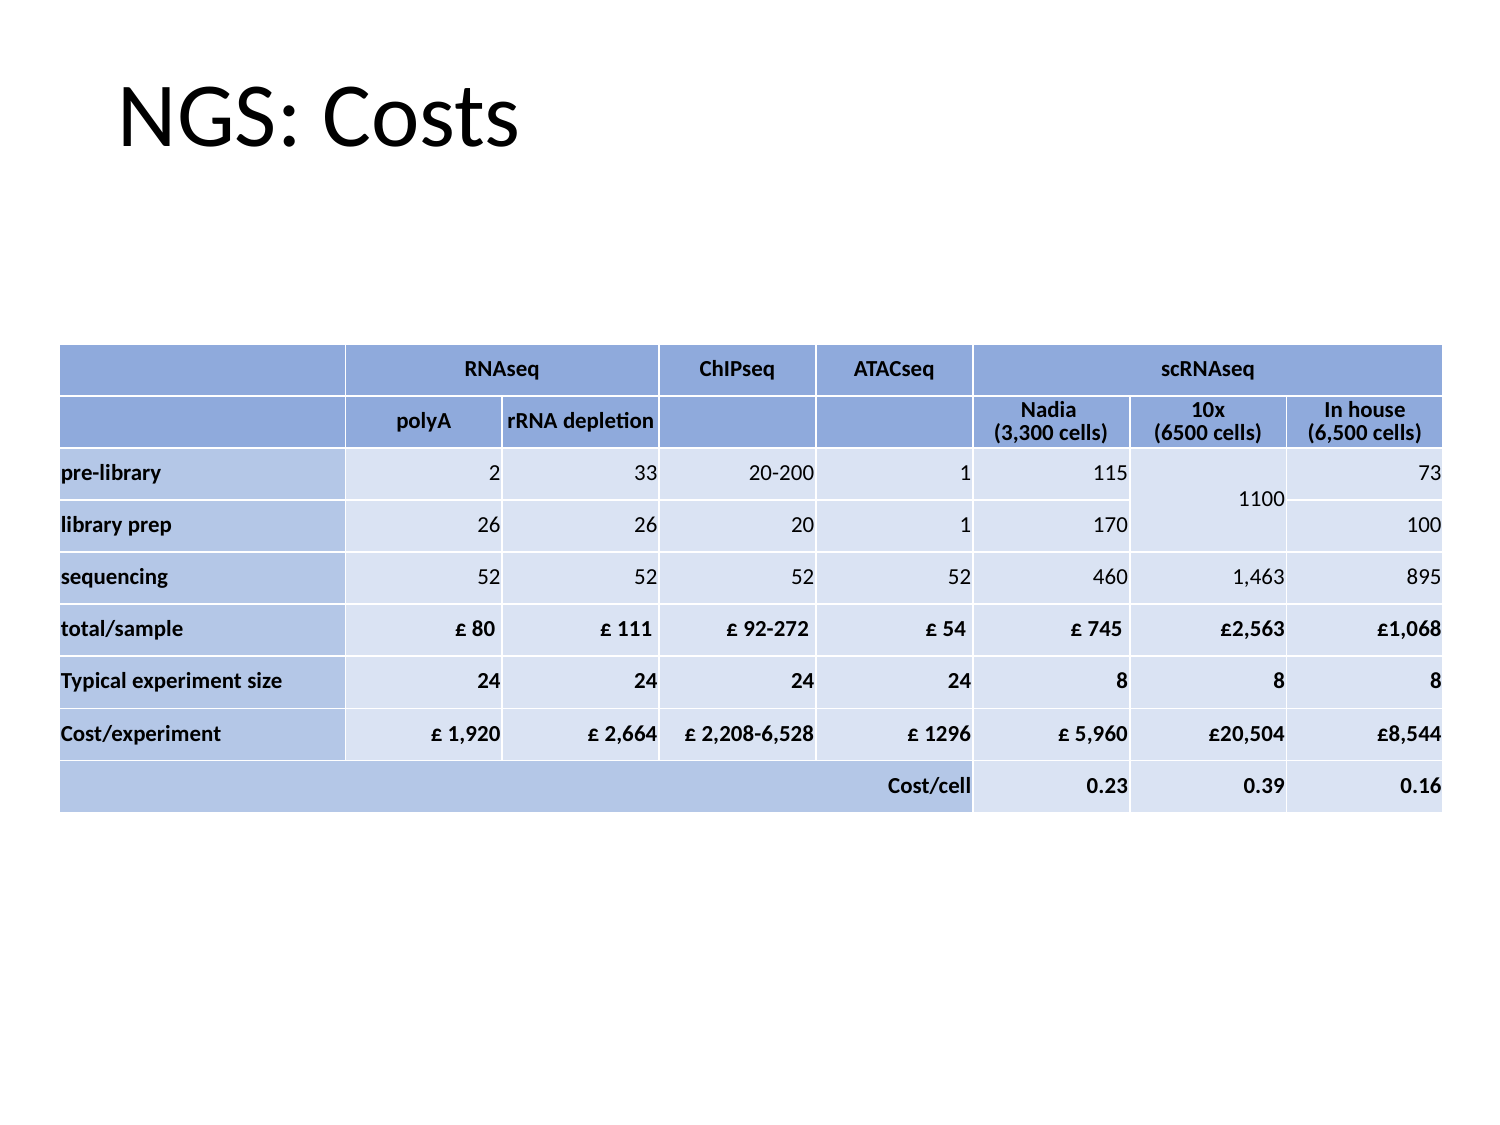

NGS: Costs
|  | RNAseq |  | ChIPseq | ATACseq | scRNAseq |  |  |
| --- | --- | --- | --- | --- | --- | --- | --- |
|  | polyA | rRNA depletion |  |  | Nadia (3,300 cells) | 10x (6500 cells) | In house (6,500 cells) |
| pre-library | 2 | 33 | 20-200 | 1 | 115 | 1100 | 73 |
| library prep | 26 | 26 | 20 | 1 | 170 |  | 100 |
| sequencing | 52 | 52 | 52 | 52 | 460 | 1,463 | 895 |
| total/sample | £ 80 | £ 111 | £ 92-272 | £ 54 | £ 745 | £2,563 | £1,068 |
| Typical experiment size | 24 | 24 | 24 | 24 | 8 | 8 | 8 |
| Cost/experiment | £ 1,920 | £ 2,664 | £ 2,208-6,528 | £ 1296 | £ 5,960 | £20,504 | £8,544 |
| Cost/cell |  |  |  |  | 0.23 | 0.39 | 0.16 |